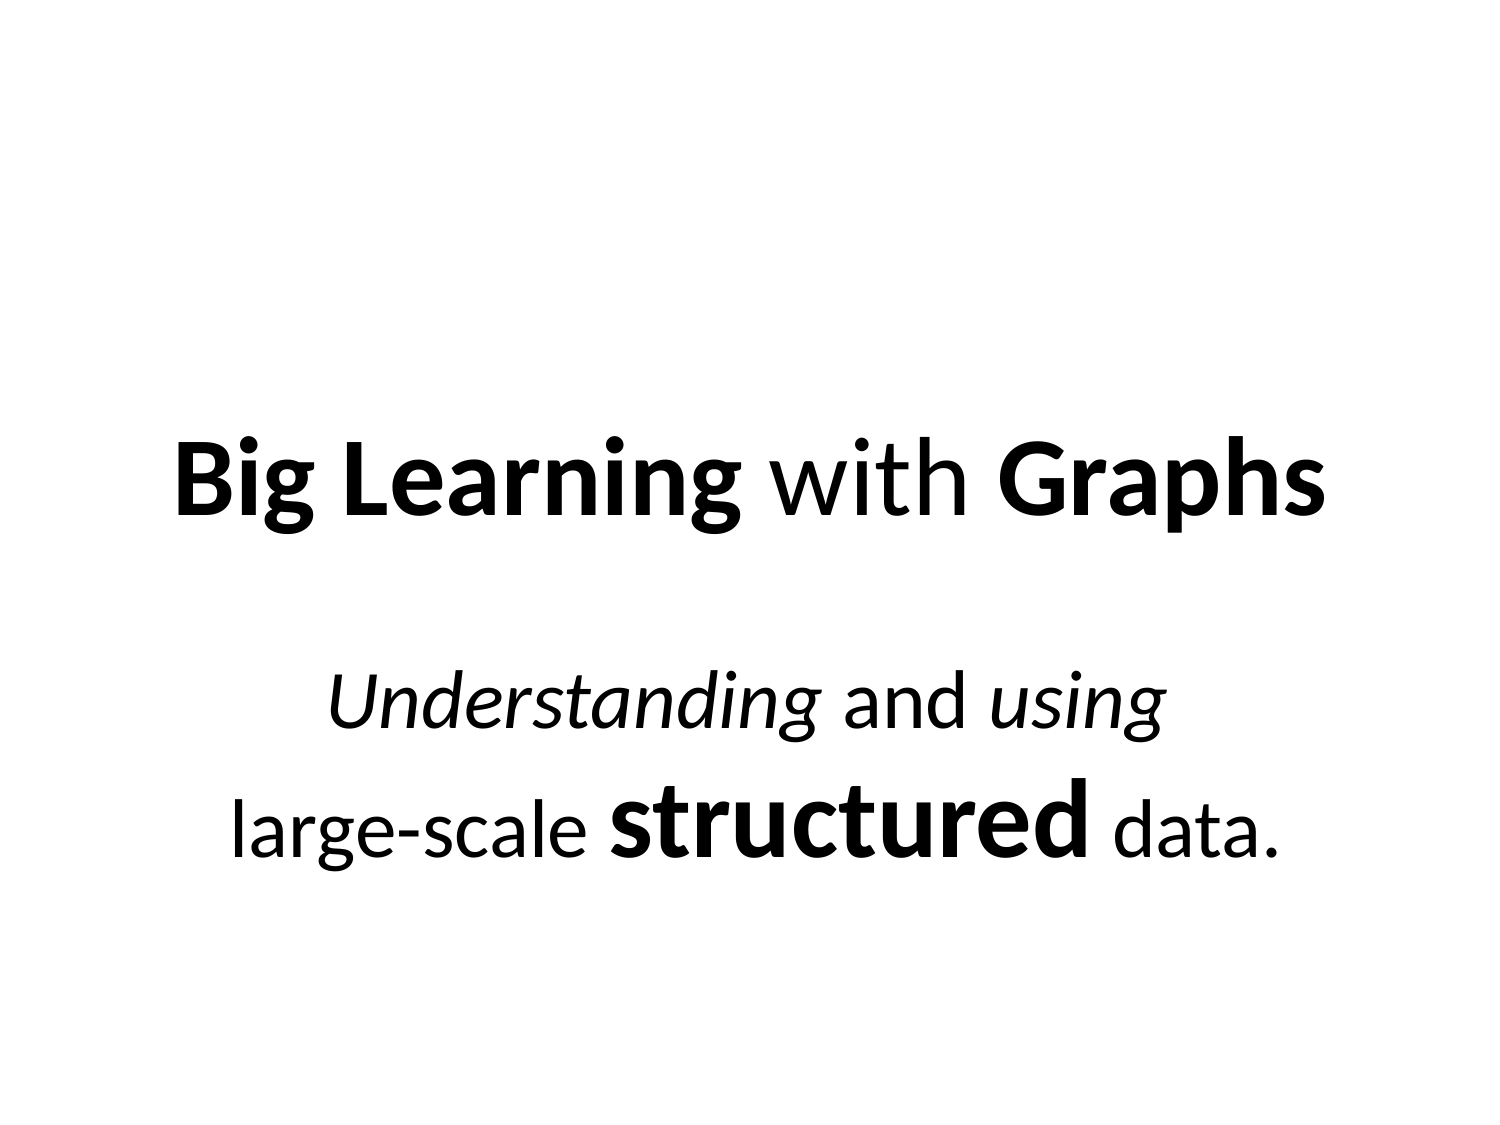

# Big Learning with Graphs
Understanding and using
large-scale structured data.